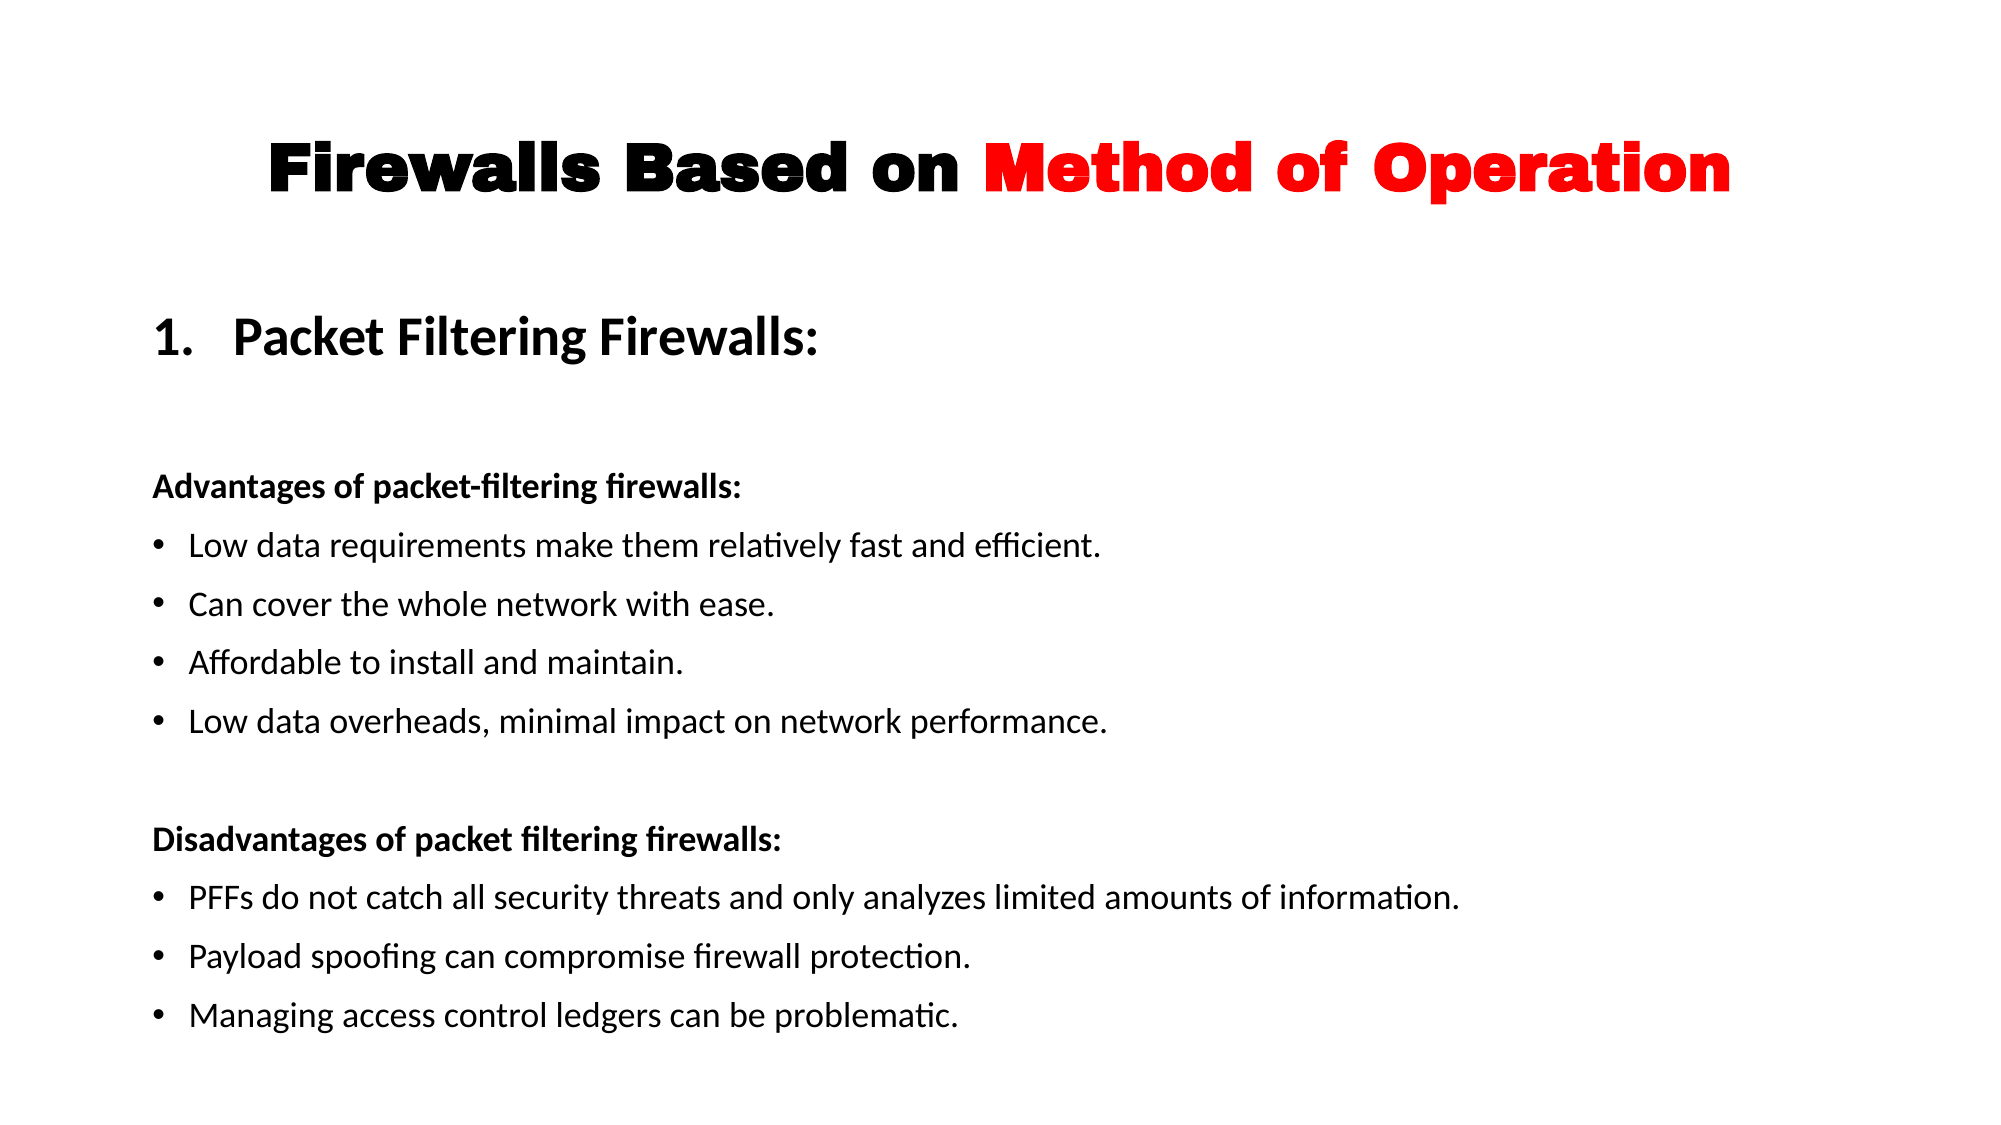

# Firewalls Based on Method of Operation
Packet Filtering Firewalls:

Advantages of packet-filtering firewalls:
Low data requirements make them relatively fast and efficient.
Can cover the whole network with ease.
Affordable to install and maintain.
Low data overheads, minimal impact on network performance.

Disadvantages of packet filtering firewalls:
PFFs do not catch all security threats and only analyzes limited amounts of information.
Payload spoofing can compromise firewall protection.
Managing access control ledgers can be problematic.